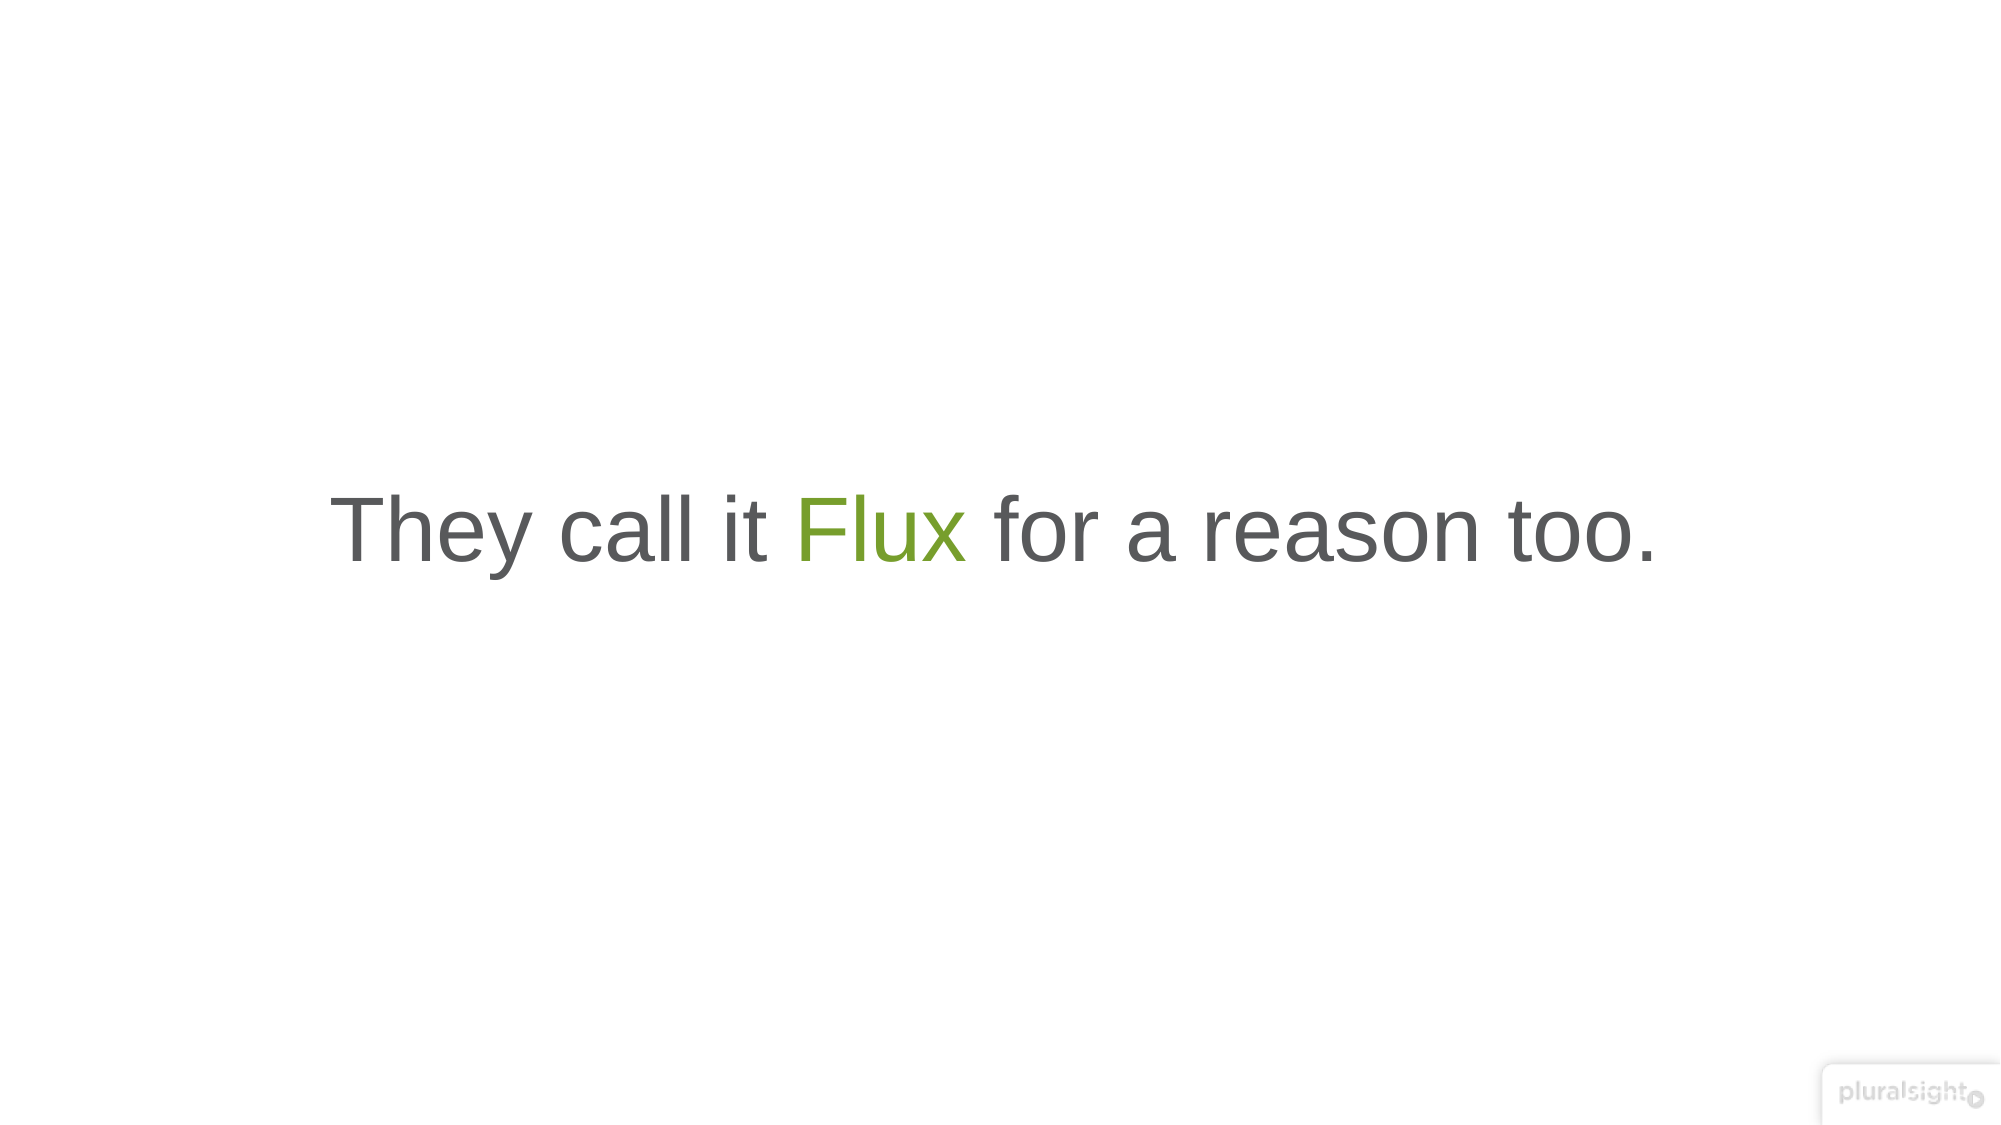

# They call it Flux for a reason too.